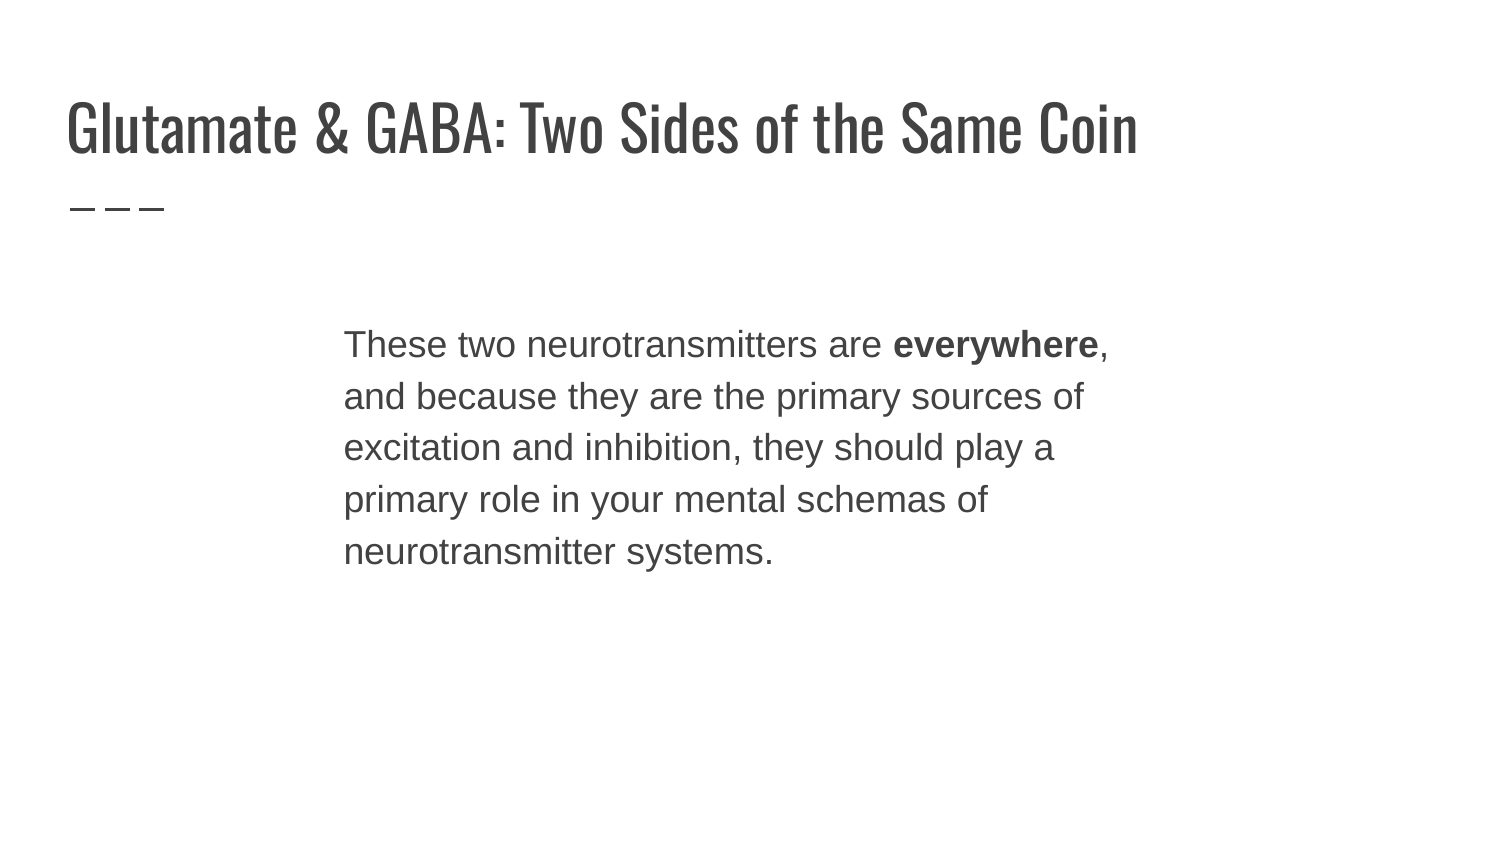

# Glutamate & GABA: Two Sides of the Same Coin
These two neurotransmitters are everywhere, and because they are the primary sources of excitation and inhibition, they should play a primary role in your mental schemas of neurotransmitter systems.